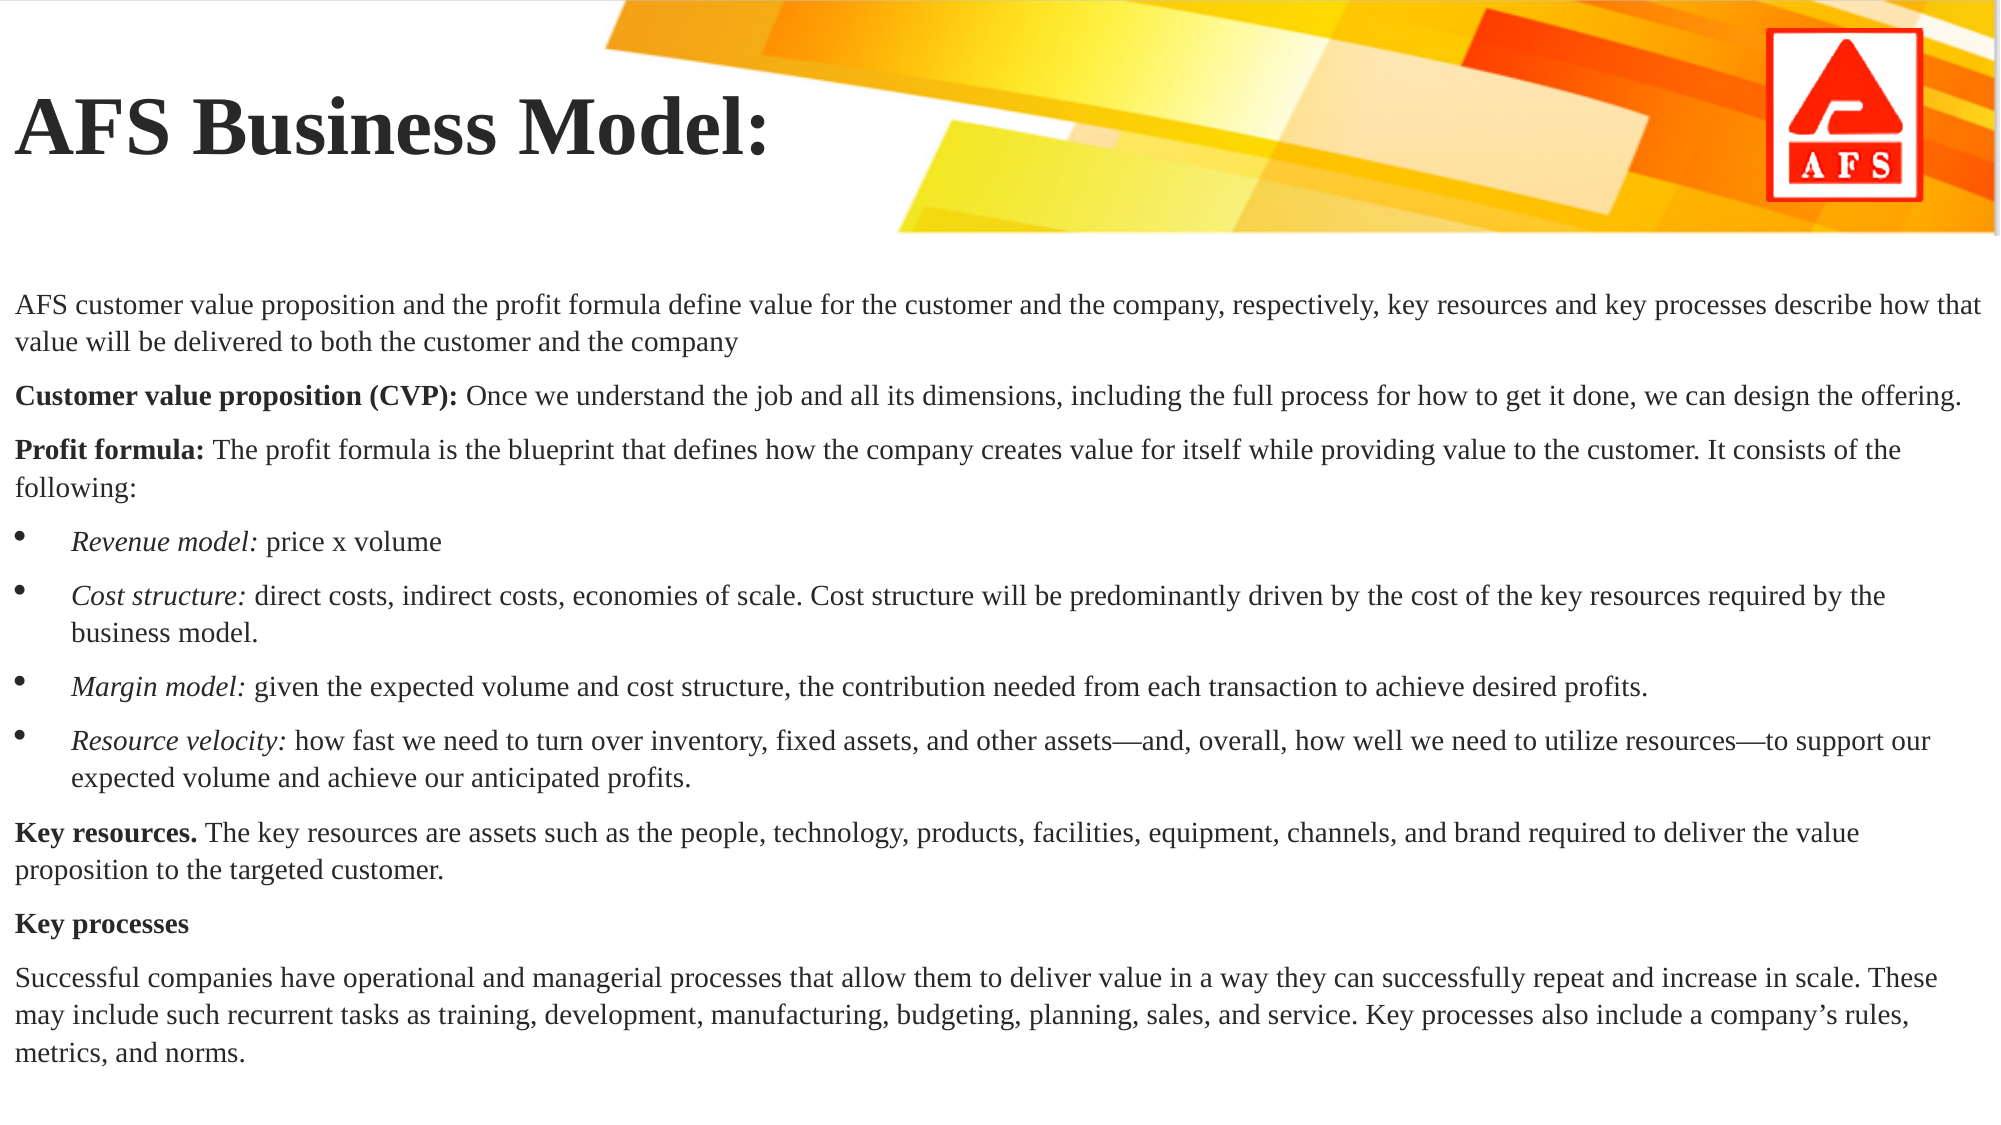

AFS Business Model:

AFS customer value proposition and the profit formula define value for the customer and the company, respectively, key resources and key processes describe how that value will be delivered to both the customer and the company
Customer value proposition (CVP): Once we understand the job and all its dimensions, including the full process for how to get it done, we can design the offering.
Profit formula: The profit formula is the blueprint that defines how the company creates value for itself while providing value to the customer. It consists of the following:
Revenue model: price x volume
Cost structure: direct costs, indirect costs, economies of scale. Cost structure will be predominantly driven by the cost of the key resources required by the business model.
Margin model: given the expected volume and cost structure, the contribution needed from each transaction to achieve desired profits.
Resource velocity: how fast we need to turn over inventory, fixed assets, and other assets—and, overall, how well we need to utilize resources—to support our expected volume and achieve our anticipated profits.
Key resources. The key resources are assets such as the people, technology, products, facilities, equipment, channels, and brand required to deliver the value proposition to the targeted customer.
Key processes
Successful companies have operational and managerial processes that allow them to deliver value in a way they can successfully repeat and increase in scale. These may include such recurrent tasks as training, development, manufacturing, budgeting, planning, sales, and service. Key processes also include a company’s rules, metrics, and norms.